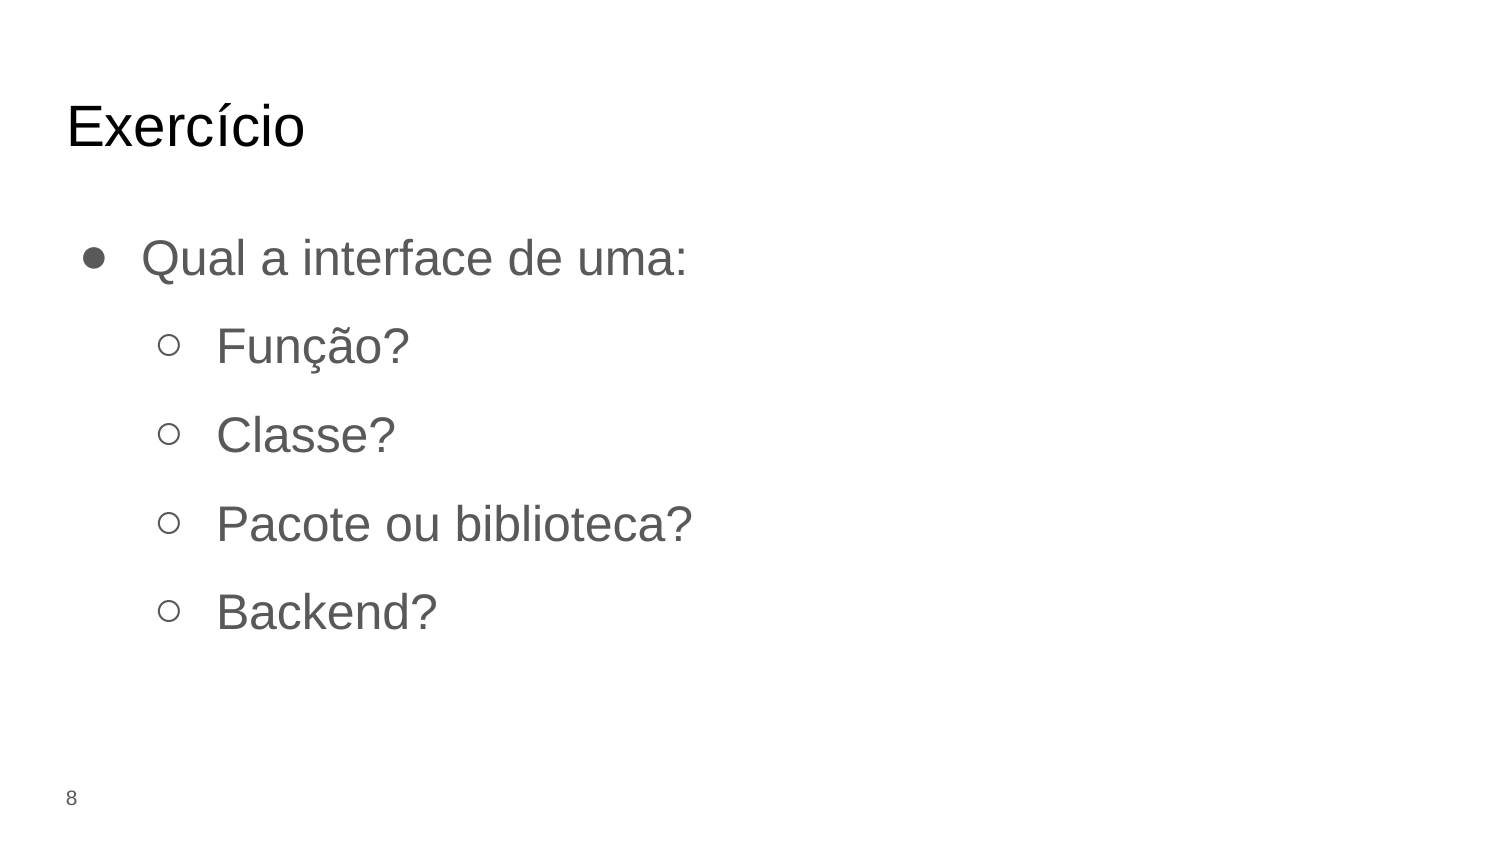

# Exercício
Qual a interface de uma:
Função?
Classe?
Pacote ou biblioteca?
Backend?

8